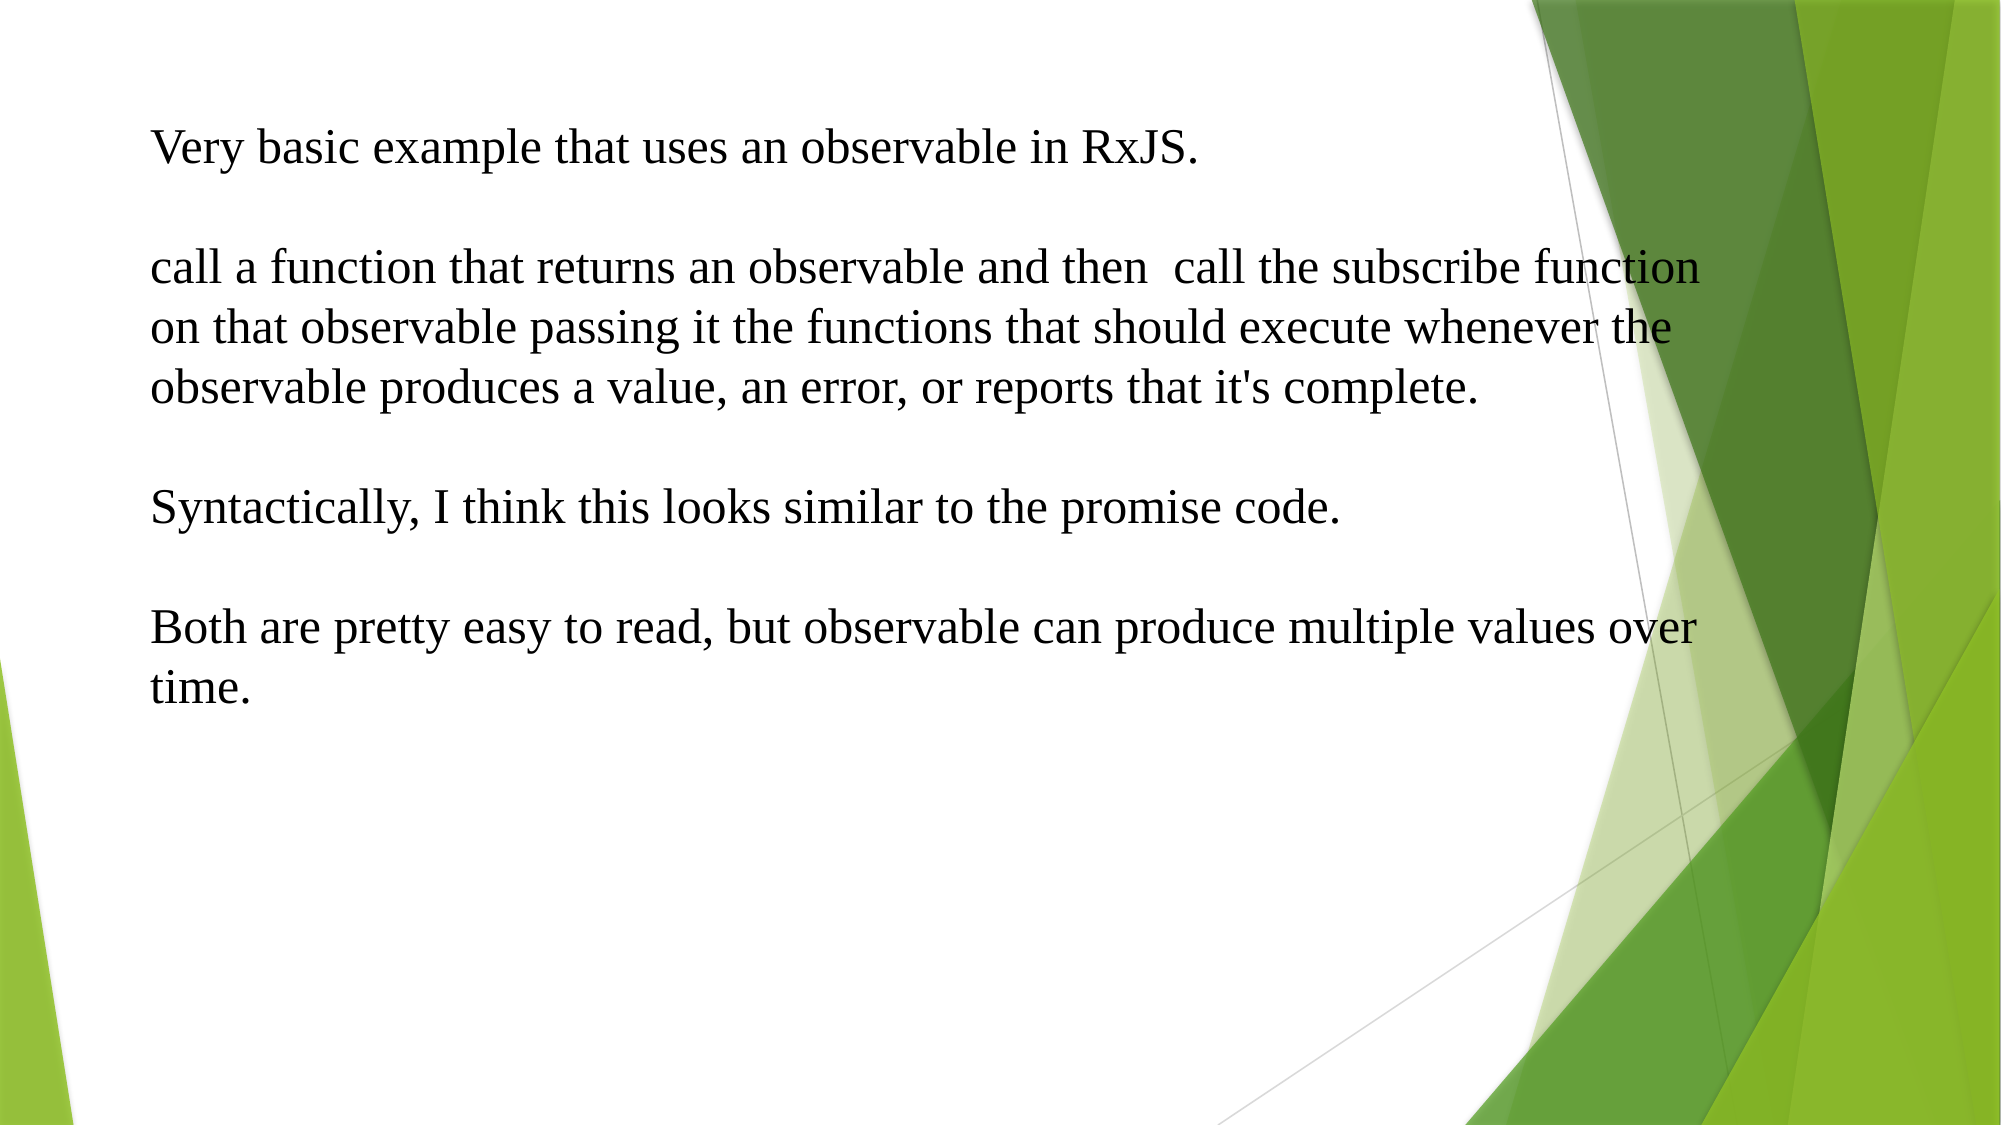

Very basic example that uses an observable in RxJS.

call a function that returns an observable and then  call the subscribe function on that observable passing it the functions that should execute whenever the observable produces a value, an error, or reports that it's complete.

Syntactically, I think this looks similar to the promise code.

Both are pretty easy to read, but observable can produce multiple values over time.